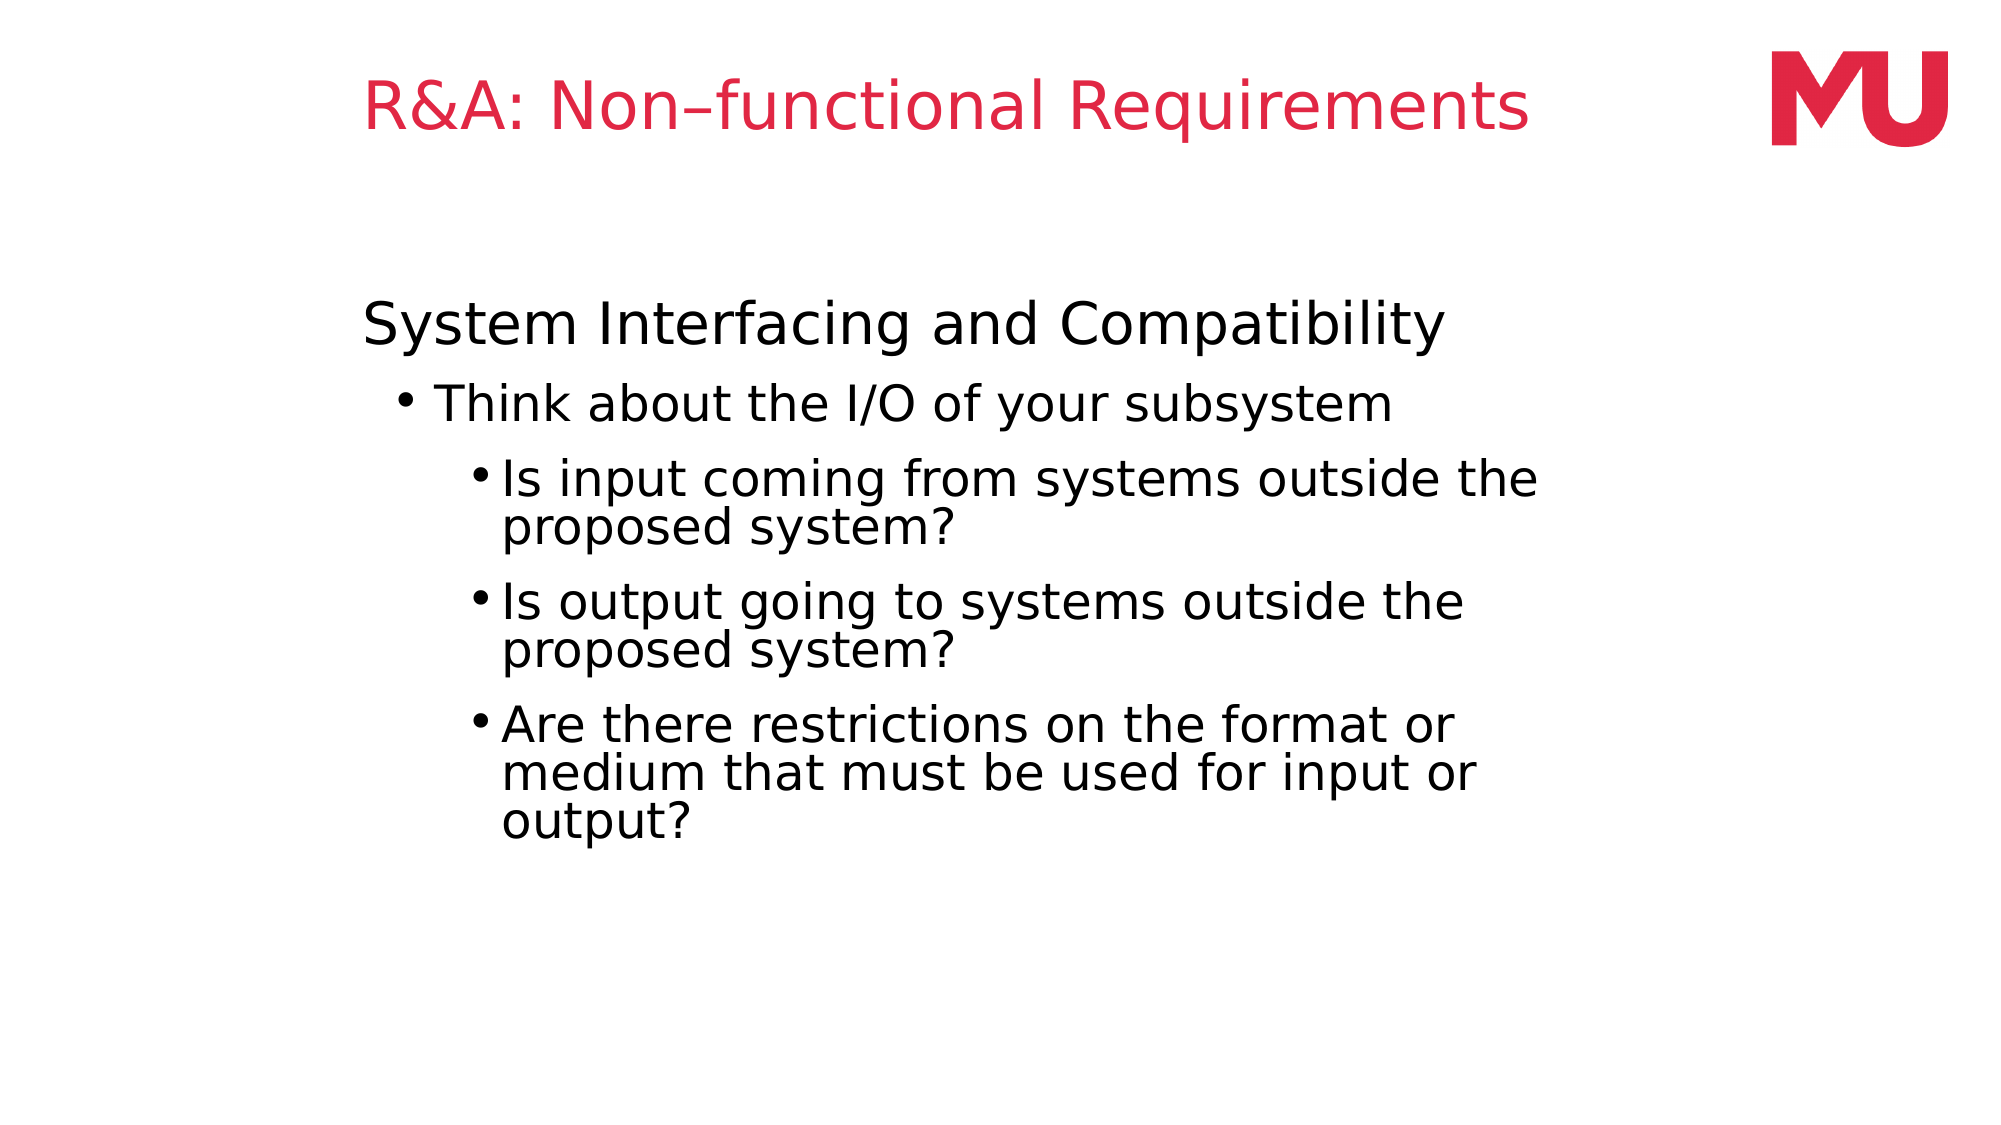

R&A: Non–functional Requirements
System Interfacing and Compatibility
Think about the I/O of your subsystem
Is input coming from systems outside the proposed system?
Is output going to systems outside the proposed system?
Are there restrictions on the format or medium that must be used for input or output?